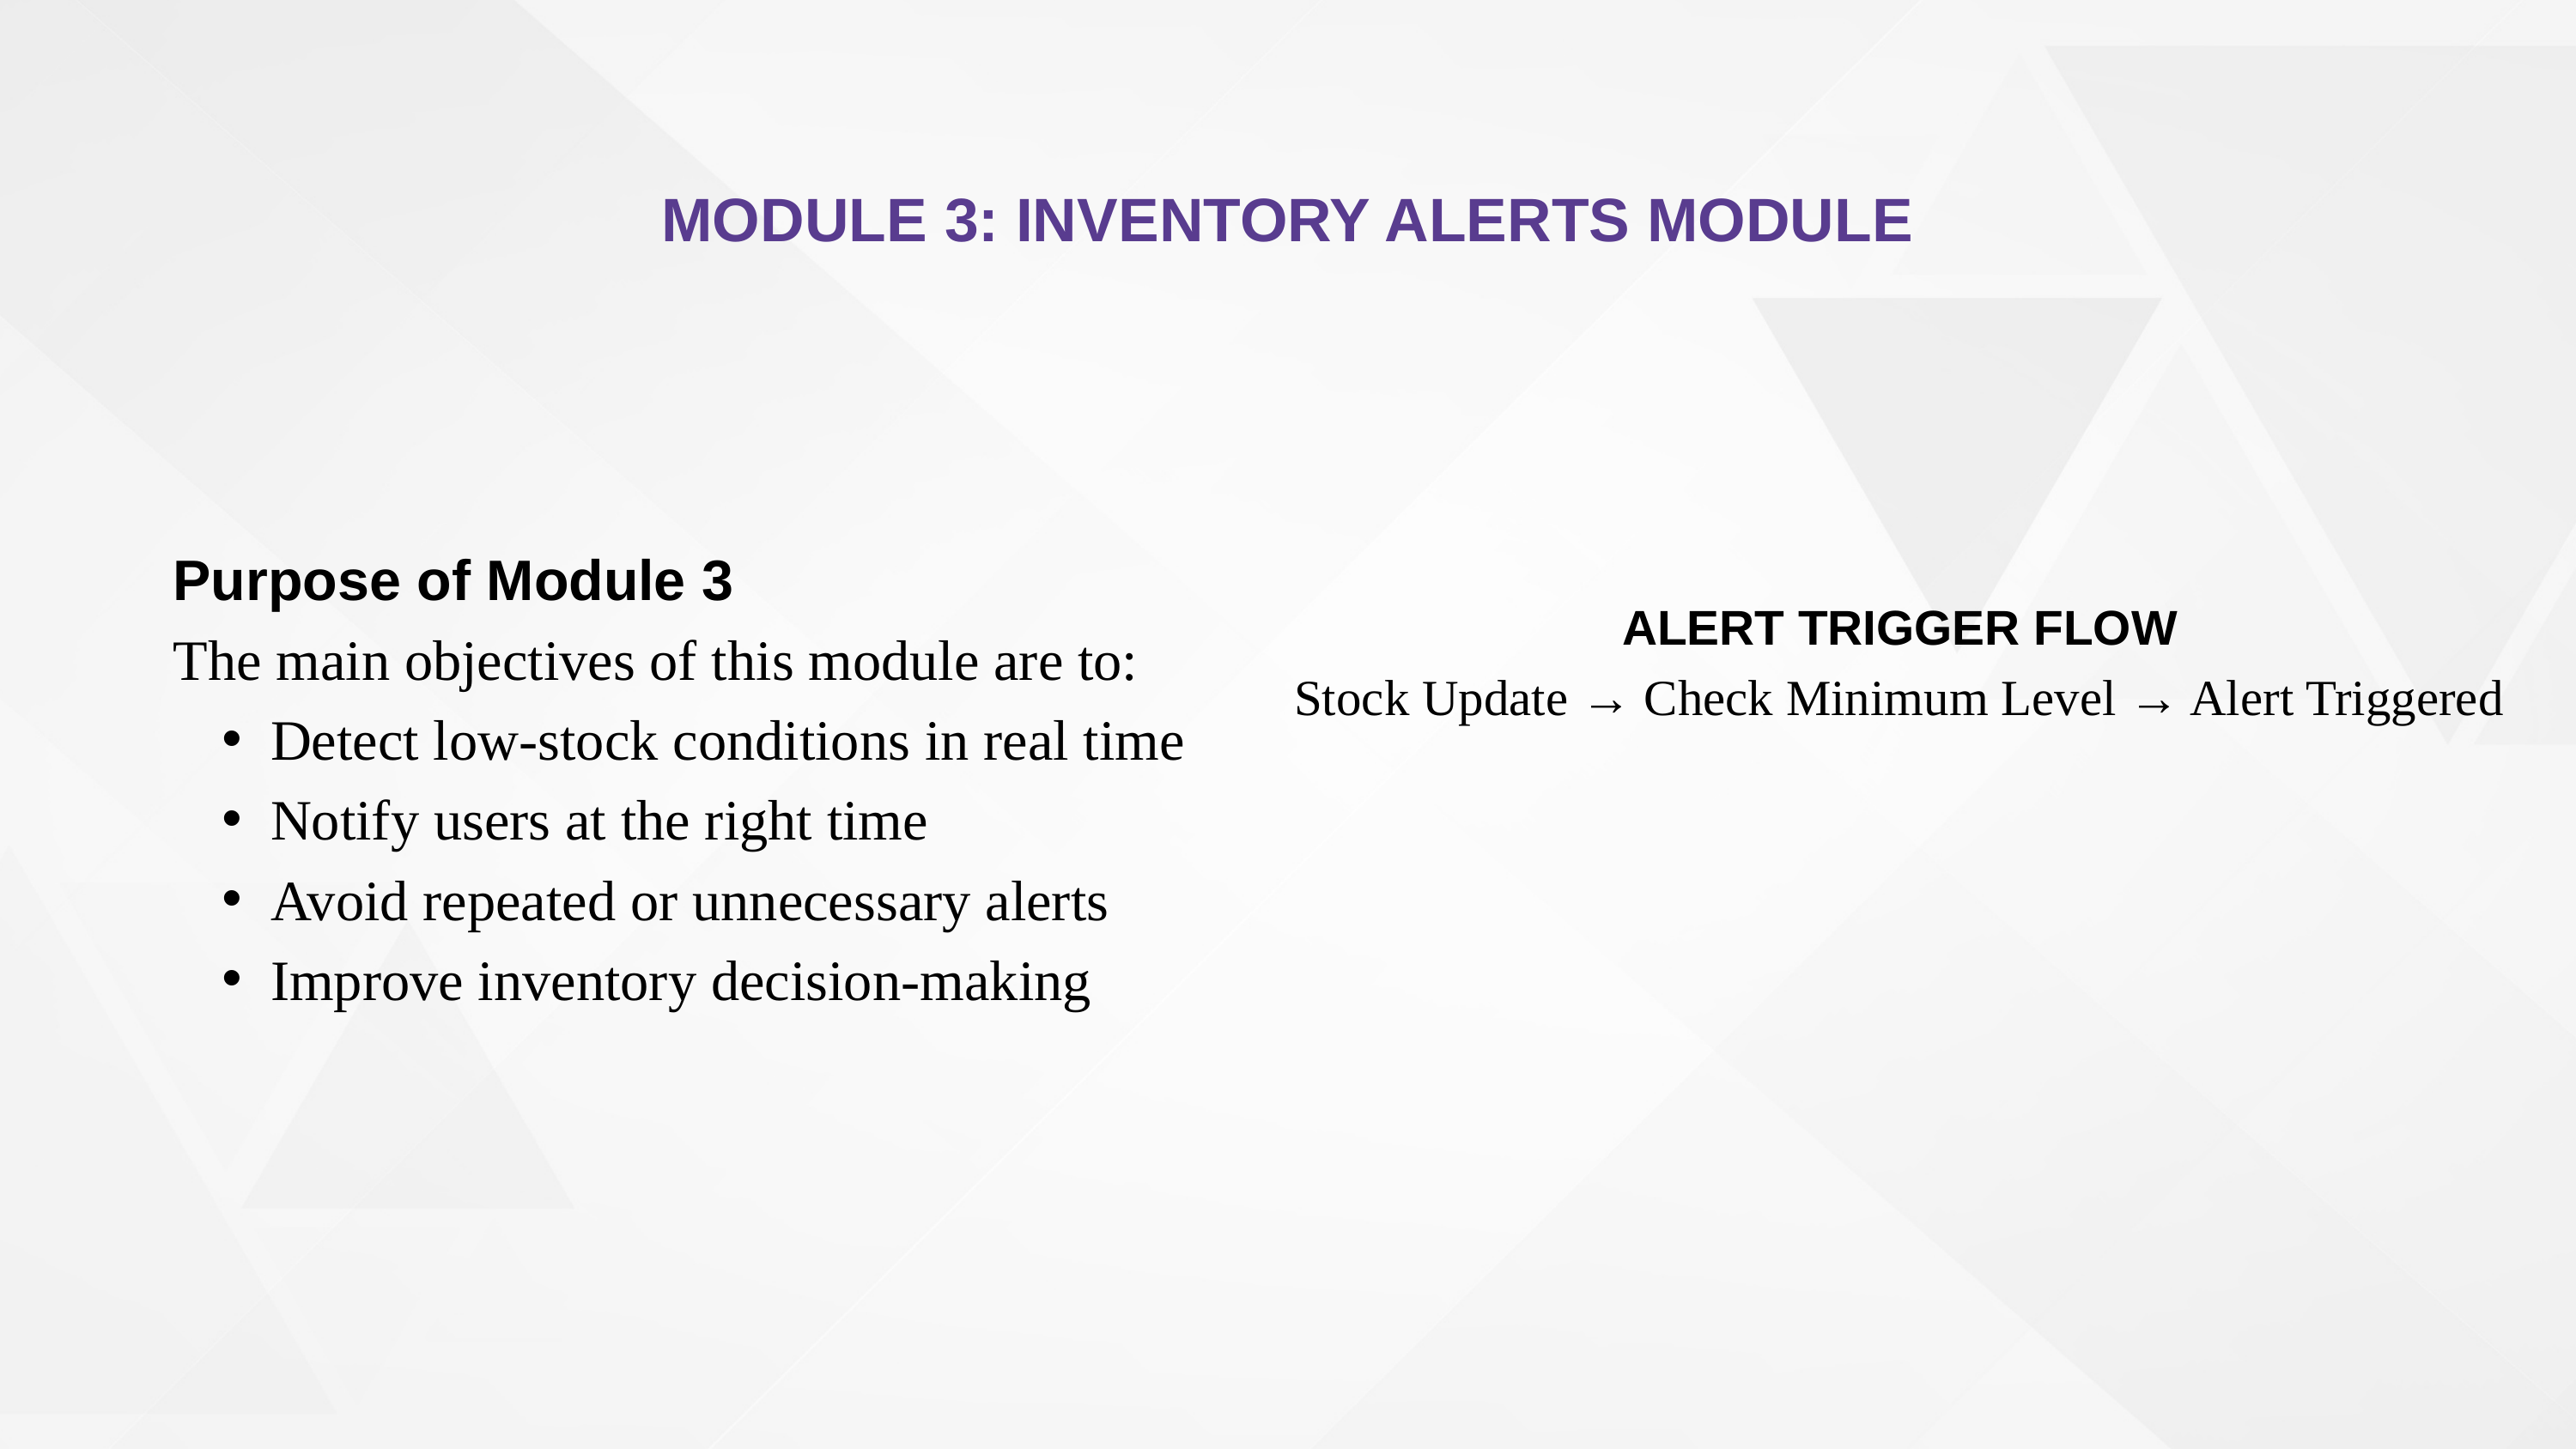

MODULE 3: INVENTORY ALERTS MODULE
Purpose of Module 3
The main objectives of this module are to:
Detect low-stock conditions in real time
Notify users at the right time
Avoid repeated or unnecessary alerts
Improve inventory decision-making
ALERT TRIGGER FLOW
Stock Update → Check Minimum Level → Alert Triggered